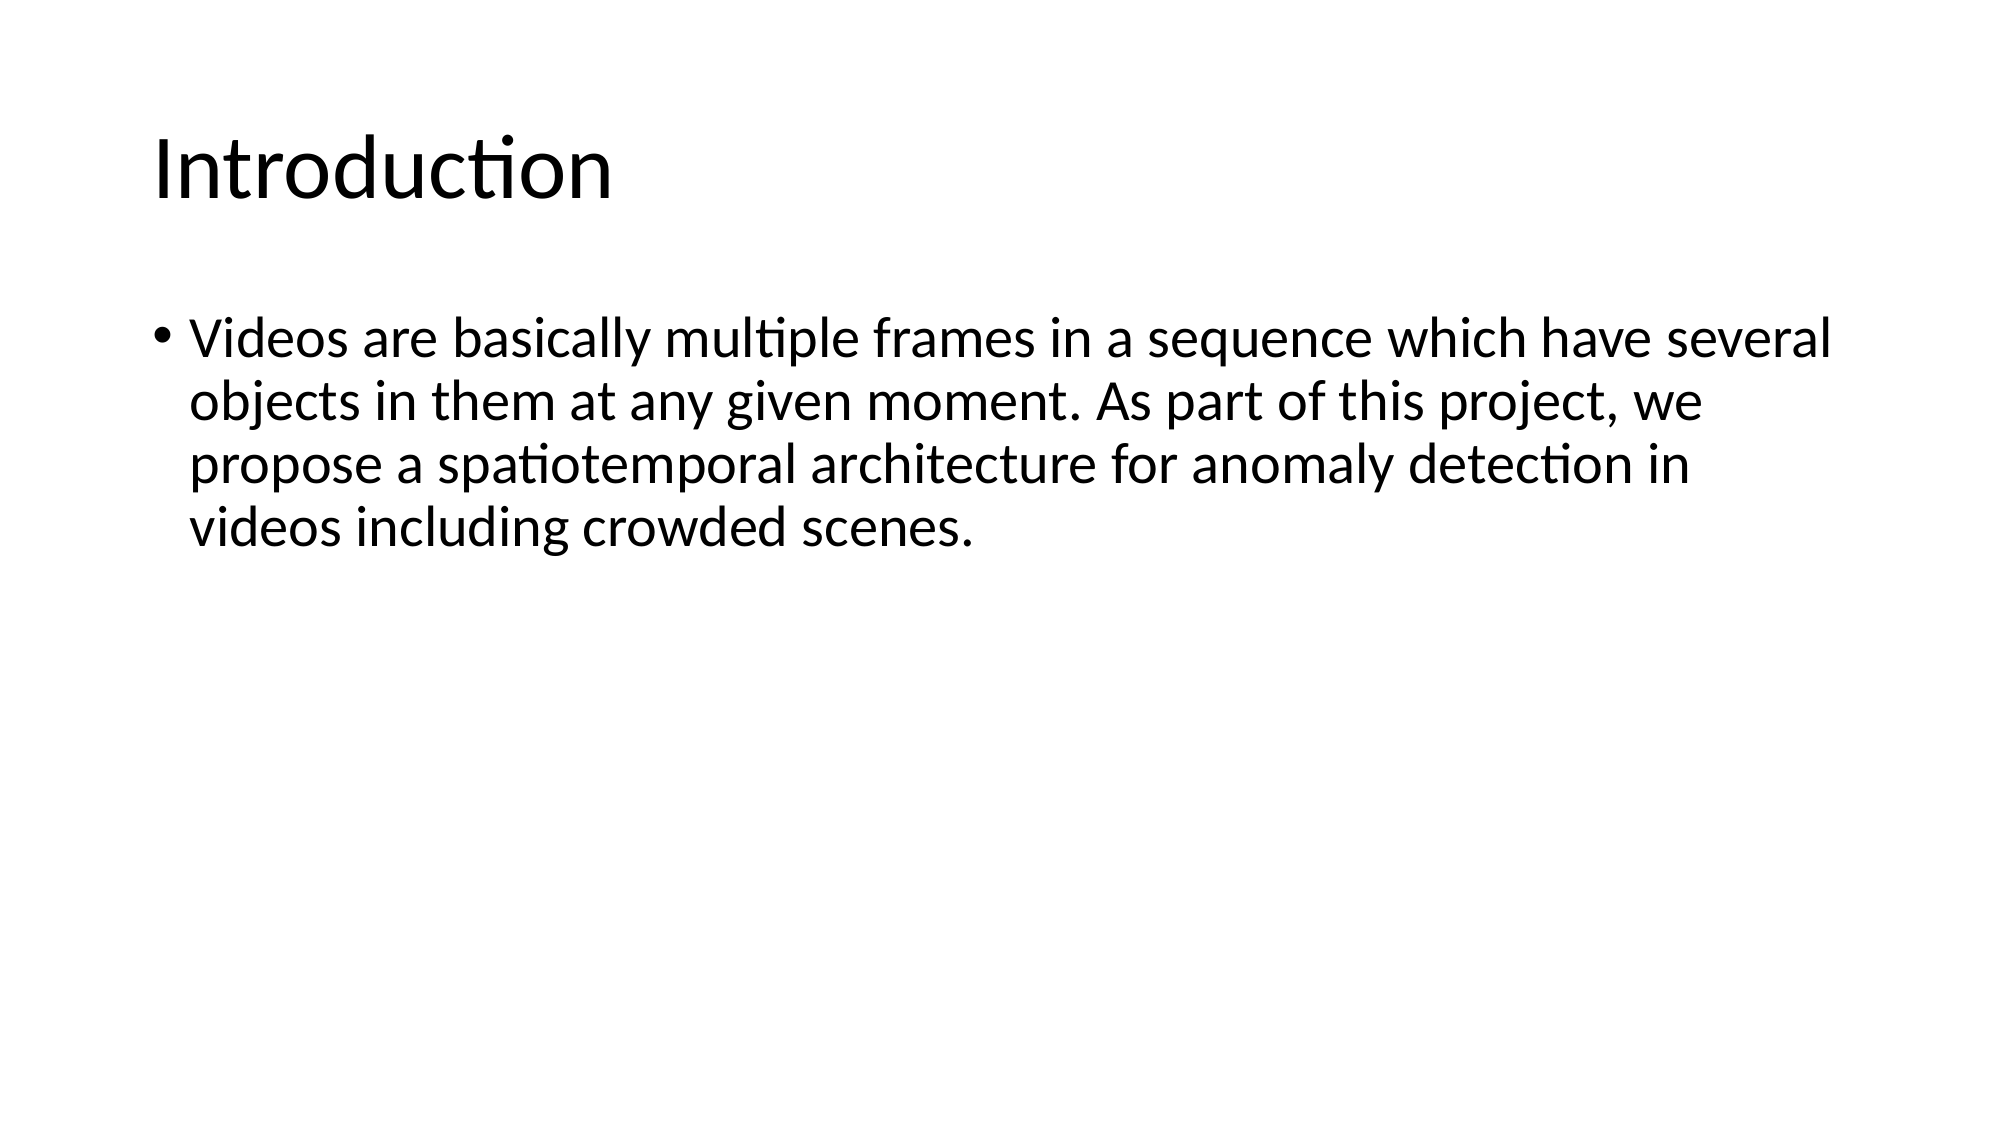

# Introduction
Videos are basically multiple frames in a sequence which have several objects in them at any given moment. As part of this project, we propose a spatiotemporal architecture for anomaly detection in videos including crowded scenes.